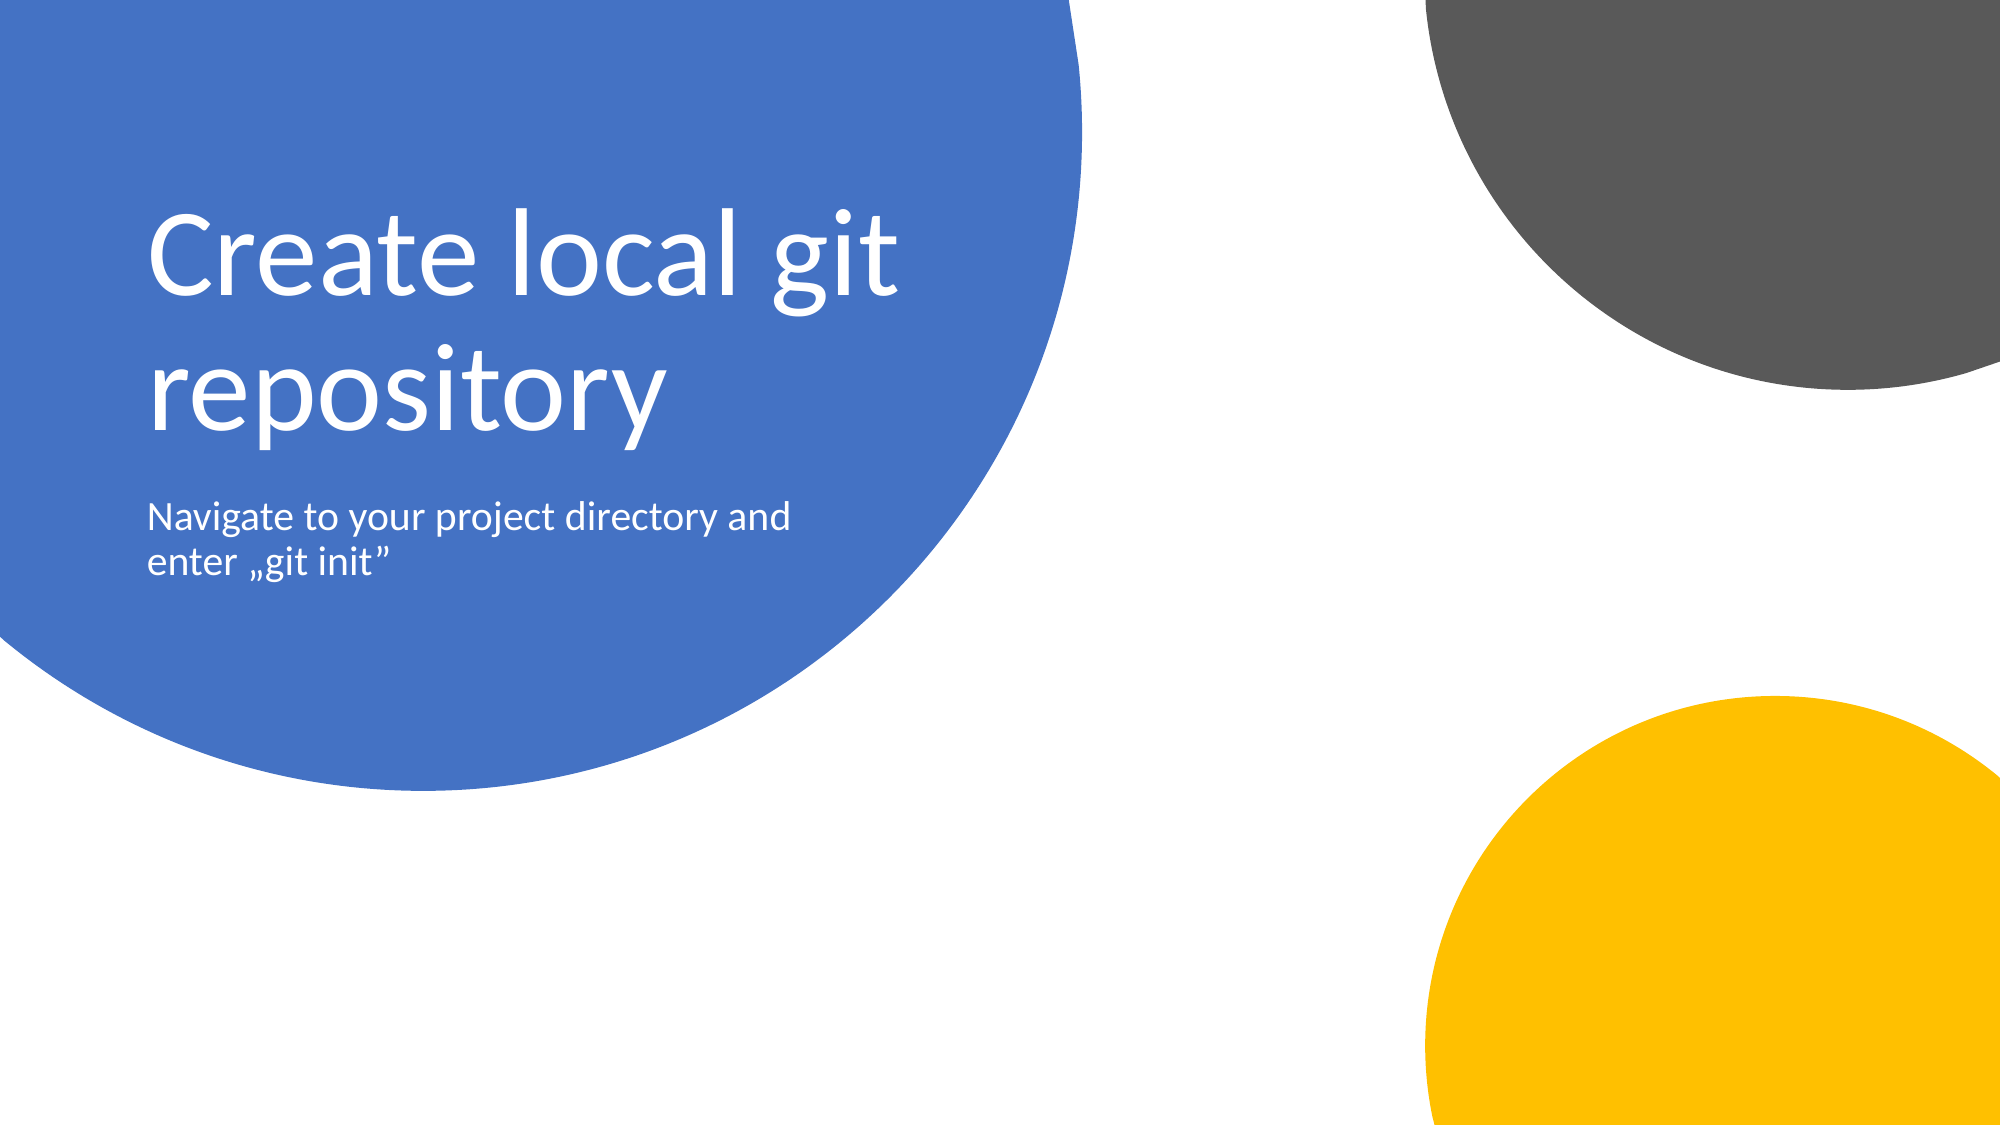

# Create local git repository
Navigate to your project directory and enter „git init”